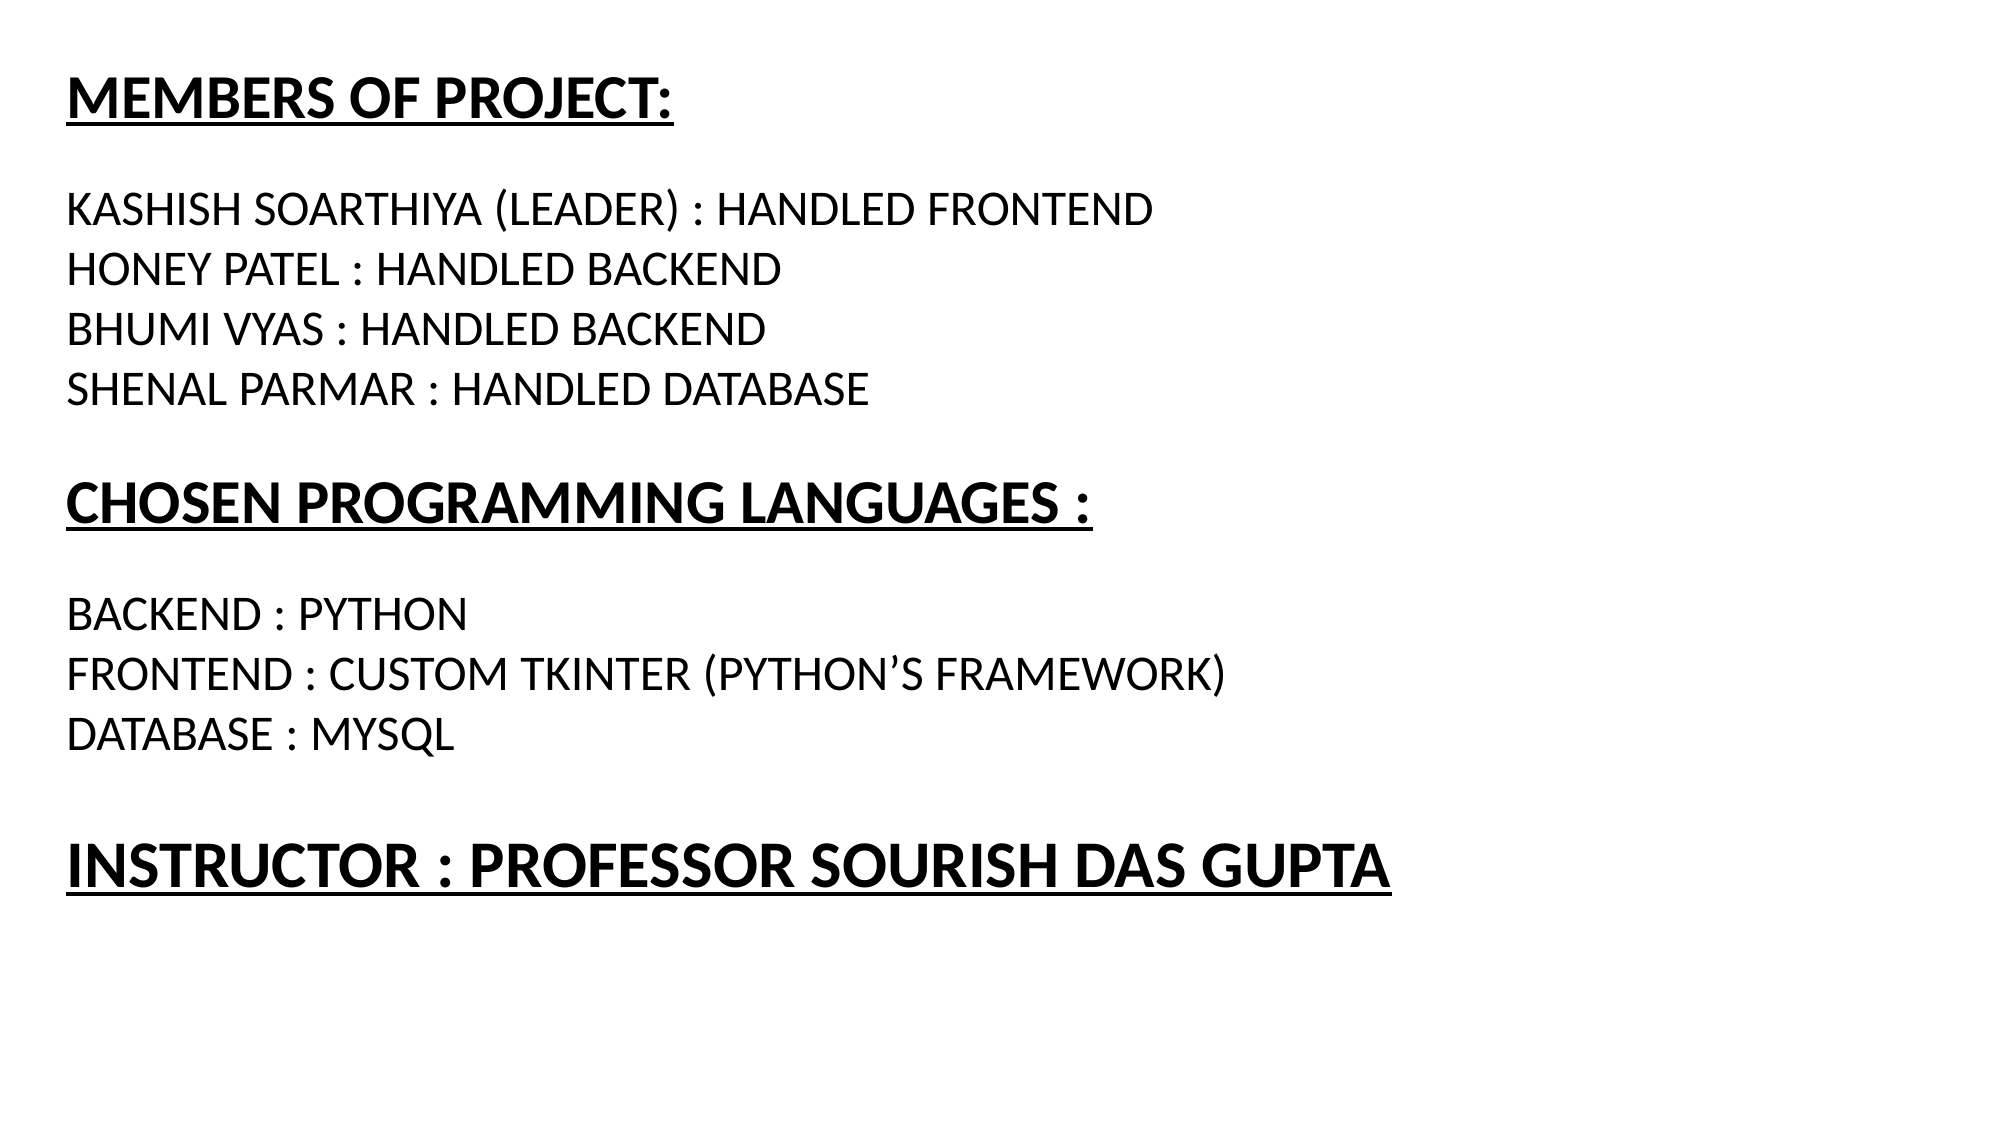

MEMBERS OF PROJECT:

KASHISH SOARTHIYA (LEADER) : HANDLED FRONTEND
HONEY PATEL : HANDLED BACKEND
BHUMI VYAS : HANDLED BACKEND
SHENAL PARMAR : HANDLED DATABASE

CHOSEN PROGRAMMING LANGUAGES :

BACKEND : PYTHON
FRONTEND : CUSTOM TKINTER (PYTHON’S FRAMEWORK)
DATABASE : MYSQL

INSTRUCTOR : PROFESSOR SOURISH DAS GUPTA